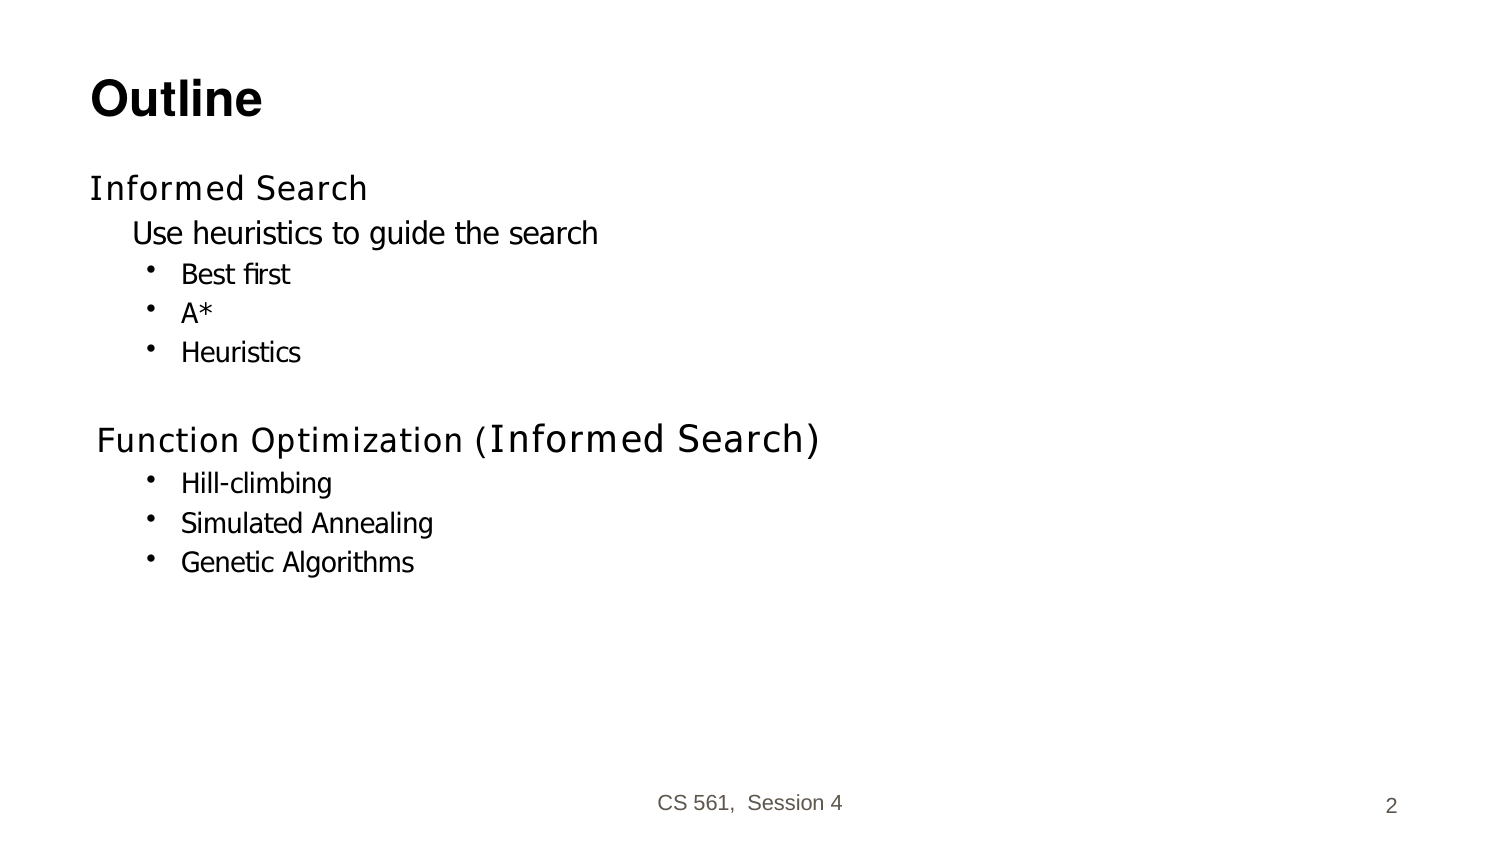

# Outline
Informed Search
	Use heuristics to guide the search
Best first
A*
Heuristics

Function Optimization (Informed Search)
Hill-climbing
Simulated Annealing
Genetic Algorithms

CS 561,  Session 4
2